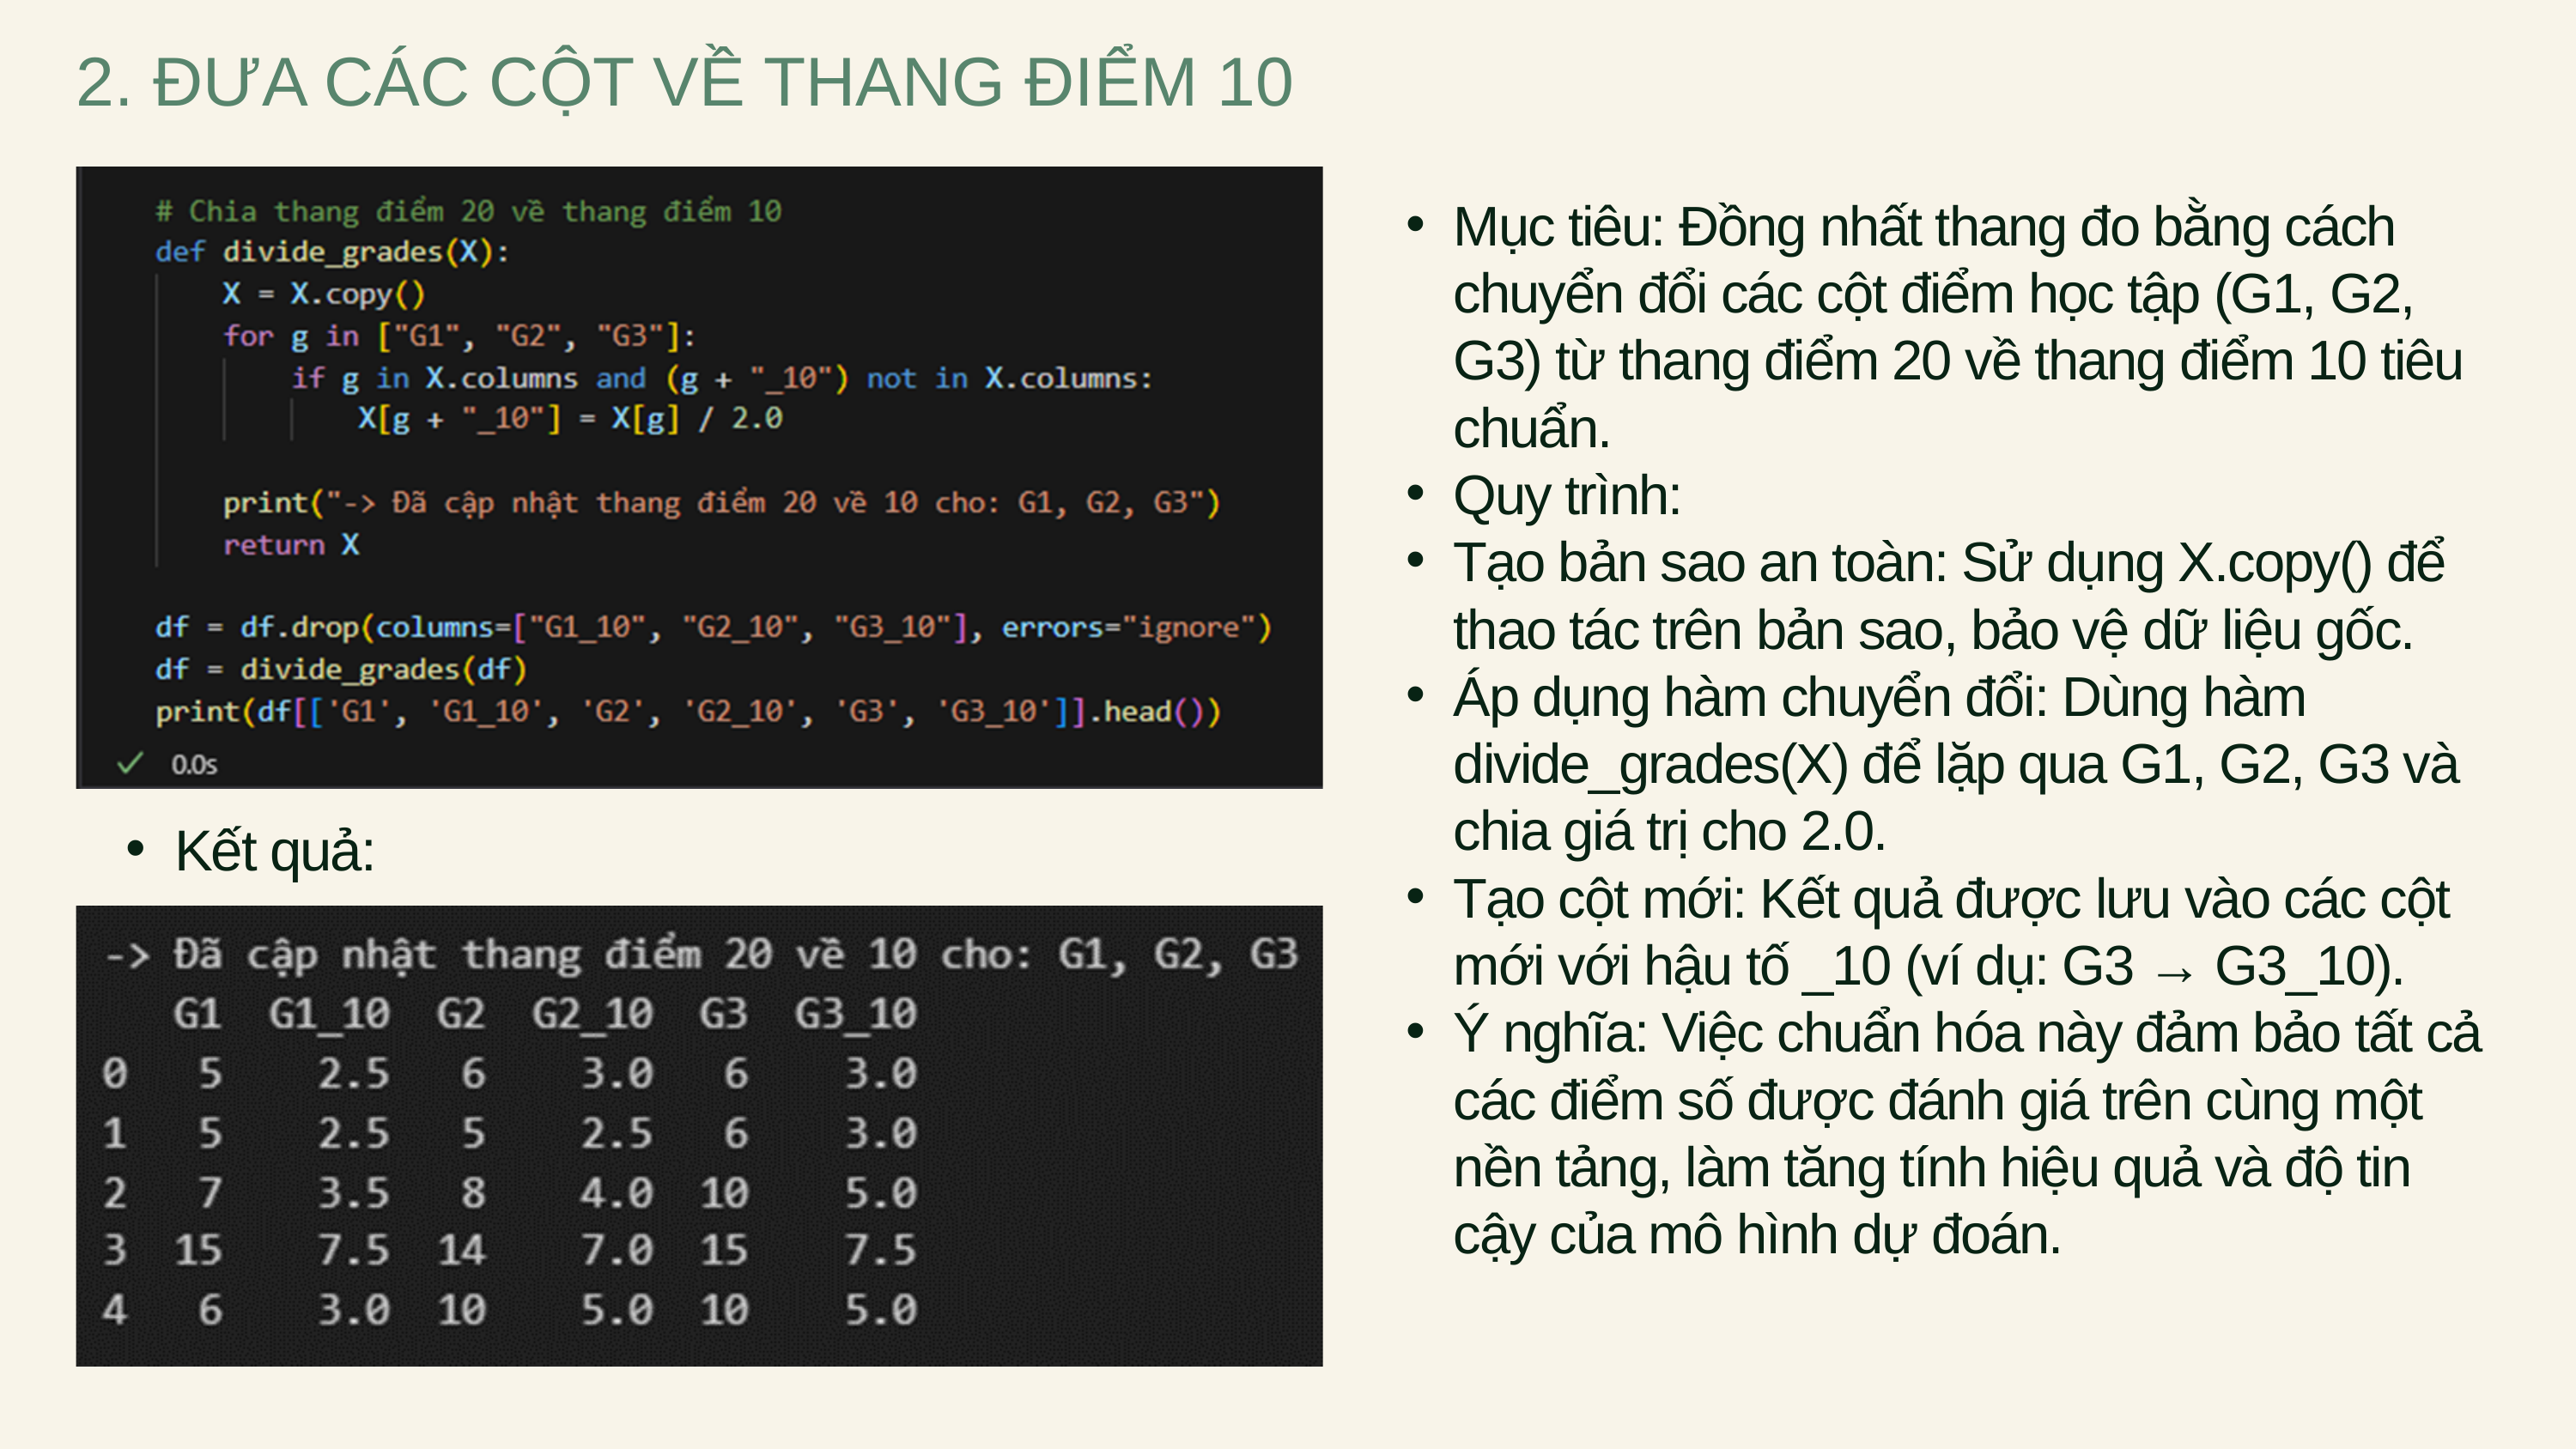

2. ĐƯA CÁC CỘT VỀ THANG ĐIỂM 10

Mục tiêu: Đồng nhất thang đo bằng cách chuyển đổi các cột điểm học tập (G1, G2, G3) từ thang điểm 20 về thang điểm 10 tiêu chuẩn.
Quy trình:
Tạo bản sao an toàn: Sử dụng X.copy() để thao tác trên bản sao, bảo vệ dữ liệu gốc.
Áp dụng hàm chuyển đổi: Dùng hàm divide_grades(X) để lặp qua G1, G2, G3 và chia giá trị cho 2.0.
Tạo cột mới: Kết quả được lưu vào các cột mới với hậu tố _10 (ví dụ: G3 → G3_10).
Ý nghĩa: Việc chuẩn hóa này đảm bảo tất cả các điểm số được đánh giá trên cùng một nền tảng, làm tăng tính hiệu quả và độ tin cậy của mô hình dự đoán.

Kết quả: